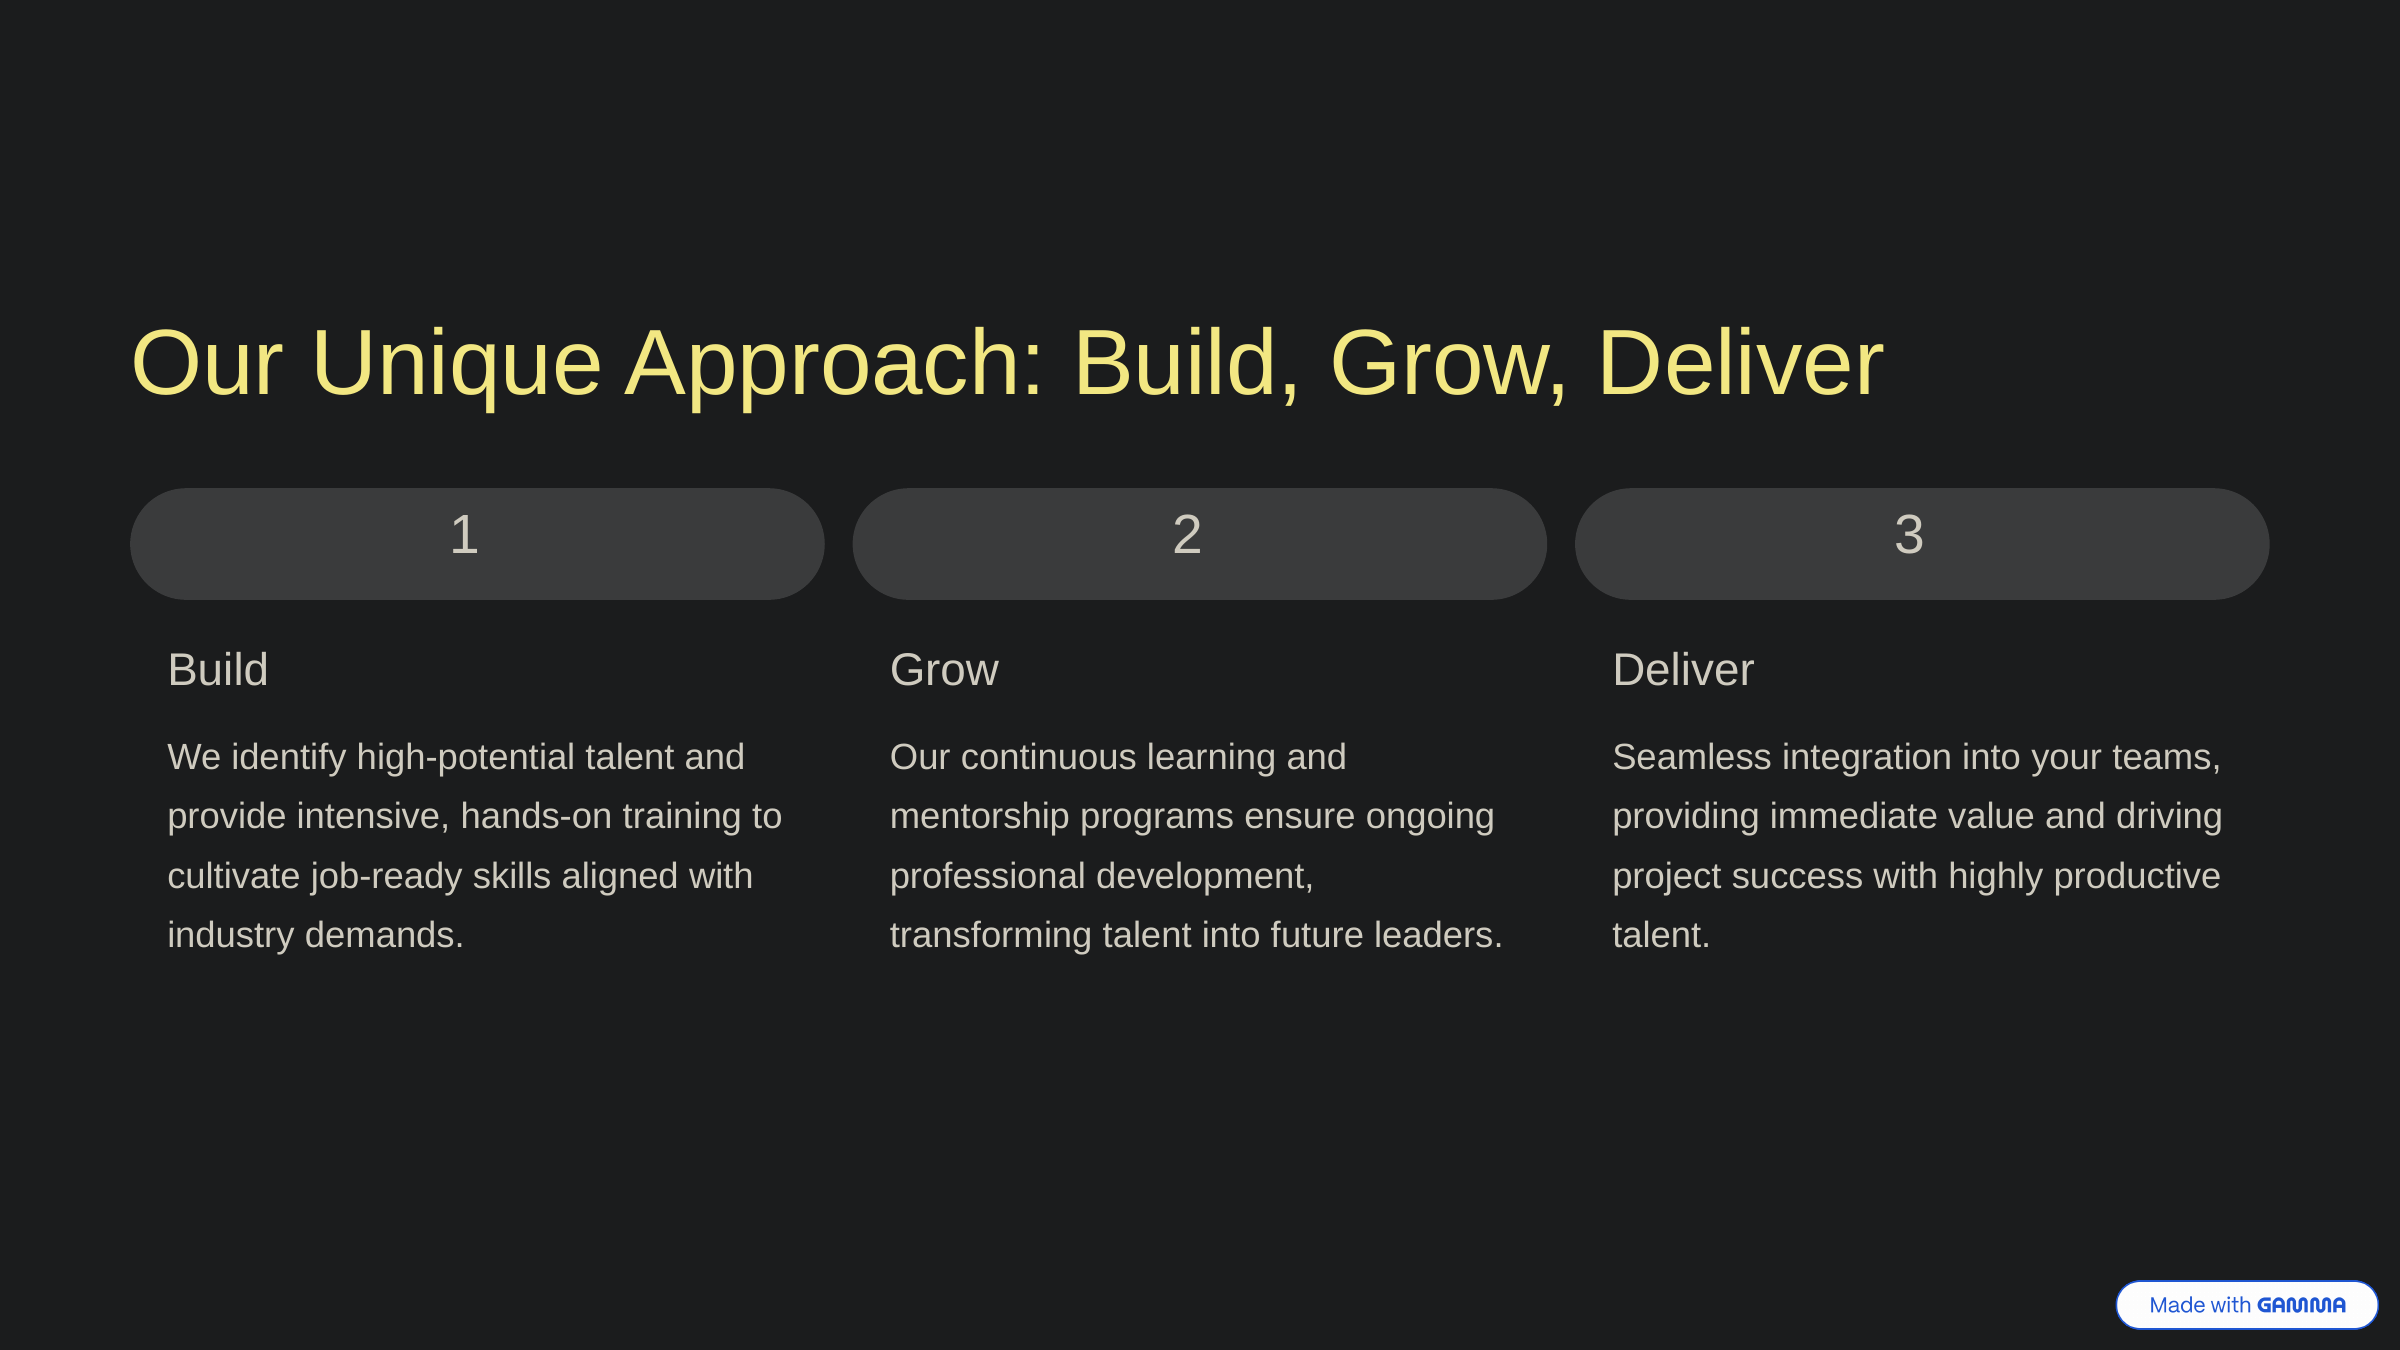

Our Unique Approach: Build, Grow, Deliver

1
2
3
Build
Grow
Deliver
We identify high-potential talent and provide intensive, hands-on training to cultivate job-ready skills aligned with industry demands.
Our continuous learning and mentorship programs ensure ongoing professional development, transforming talent into future leaders.
Seamless integration into your teams, providing immediate value and driving project success with highly productive talent.